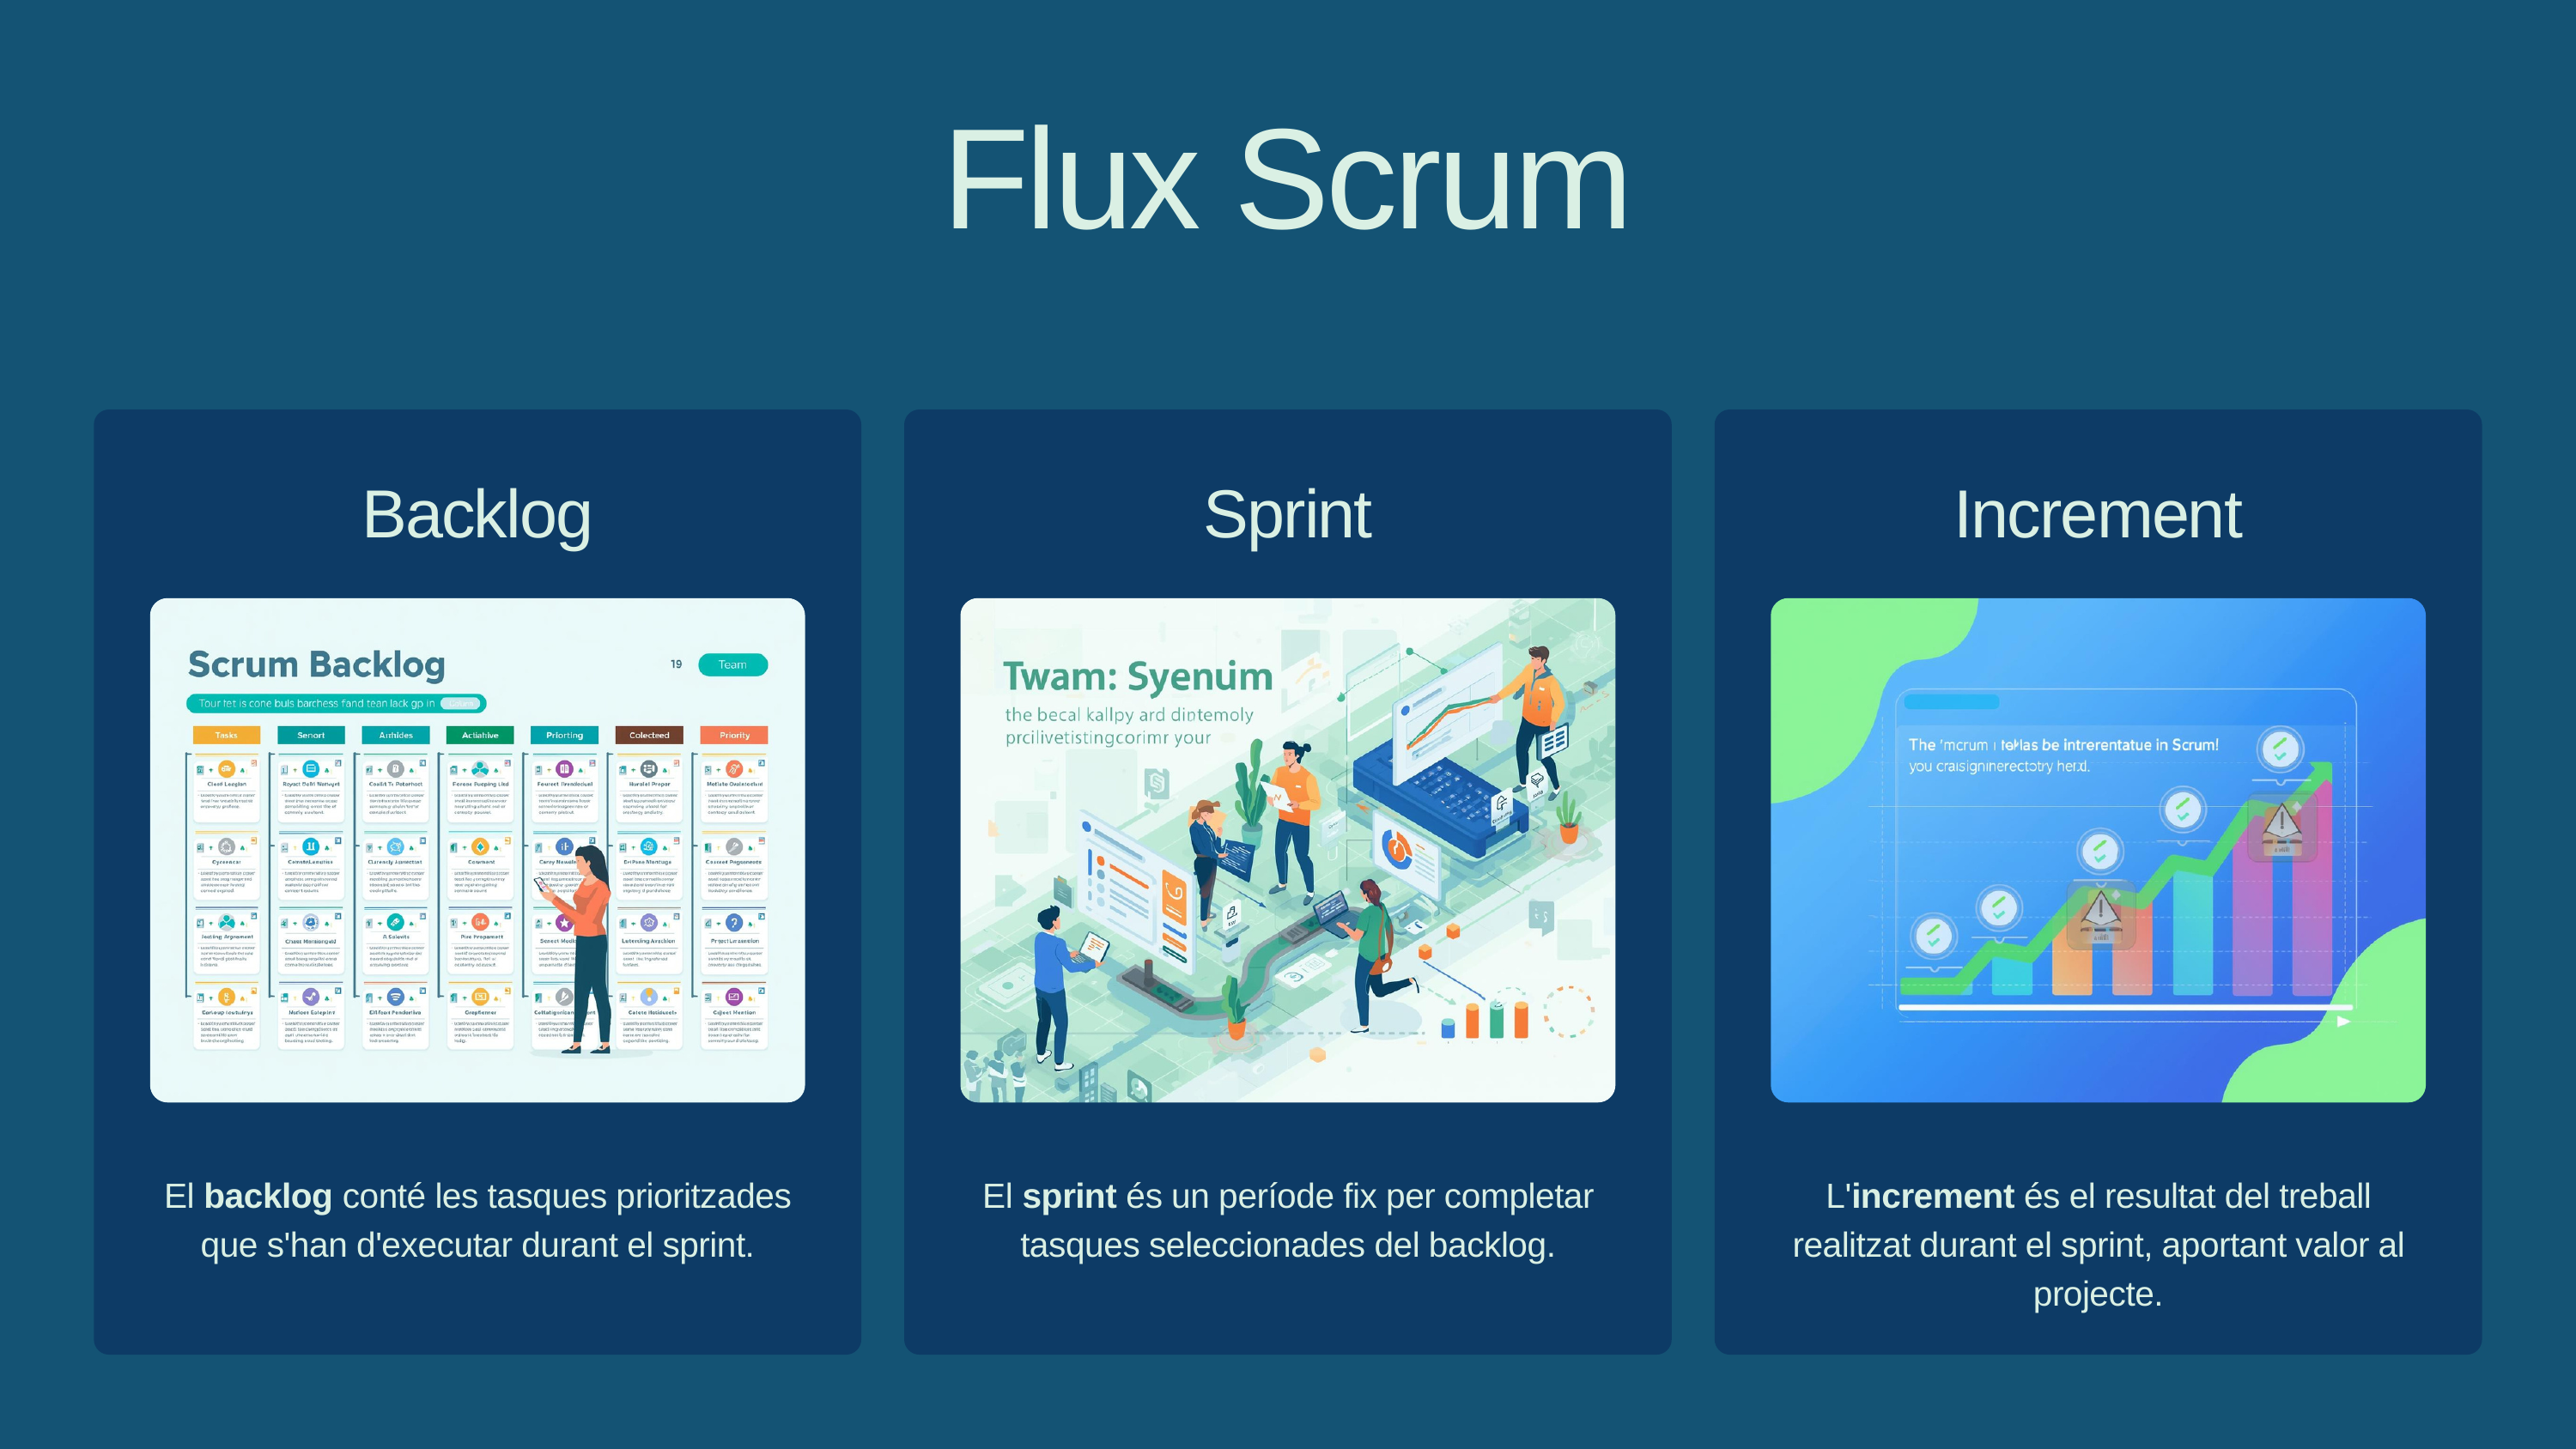

Flux Scrum

Backlog
Sprint
Increment

L'increment és el resultat del treball realitzat durant el sprint, aportant valor al projecte.
El backlog conté les tasques prioritzades que s'han d'executar durant el sprint.
El sprint és un període fix per completar tasques seleccionades del backlog.